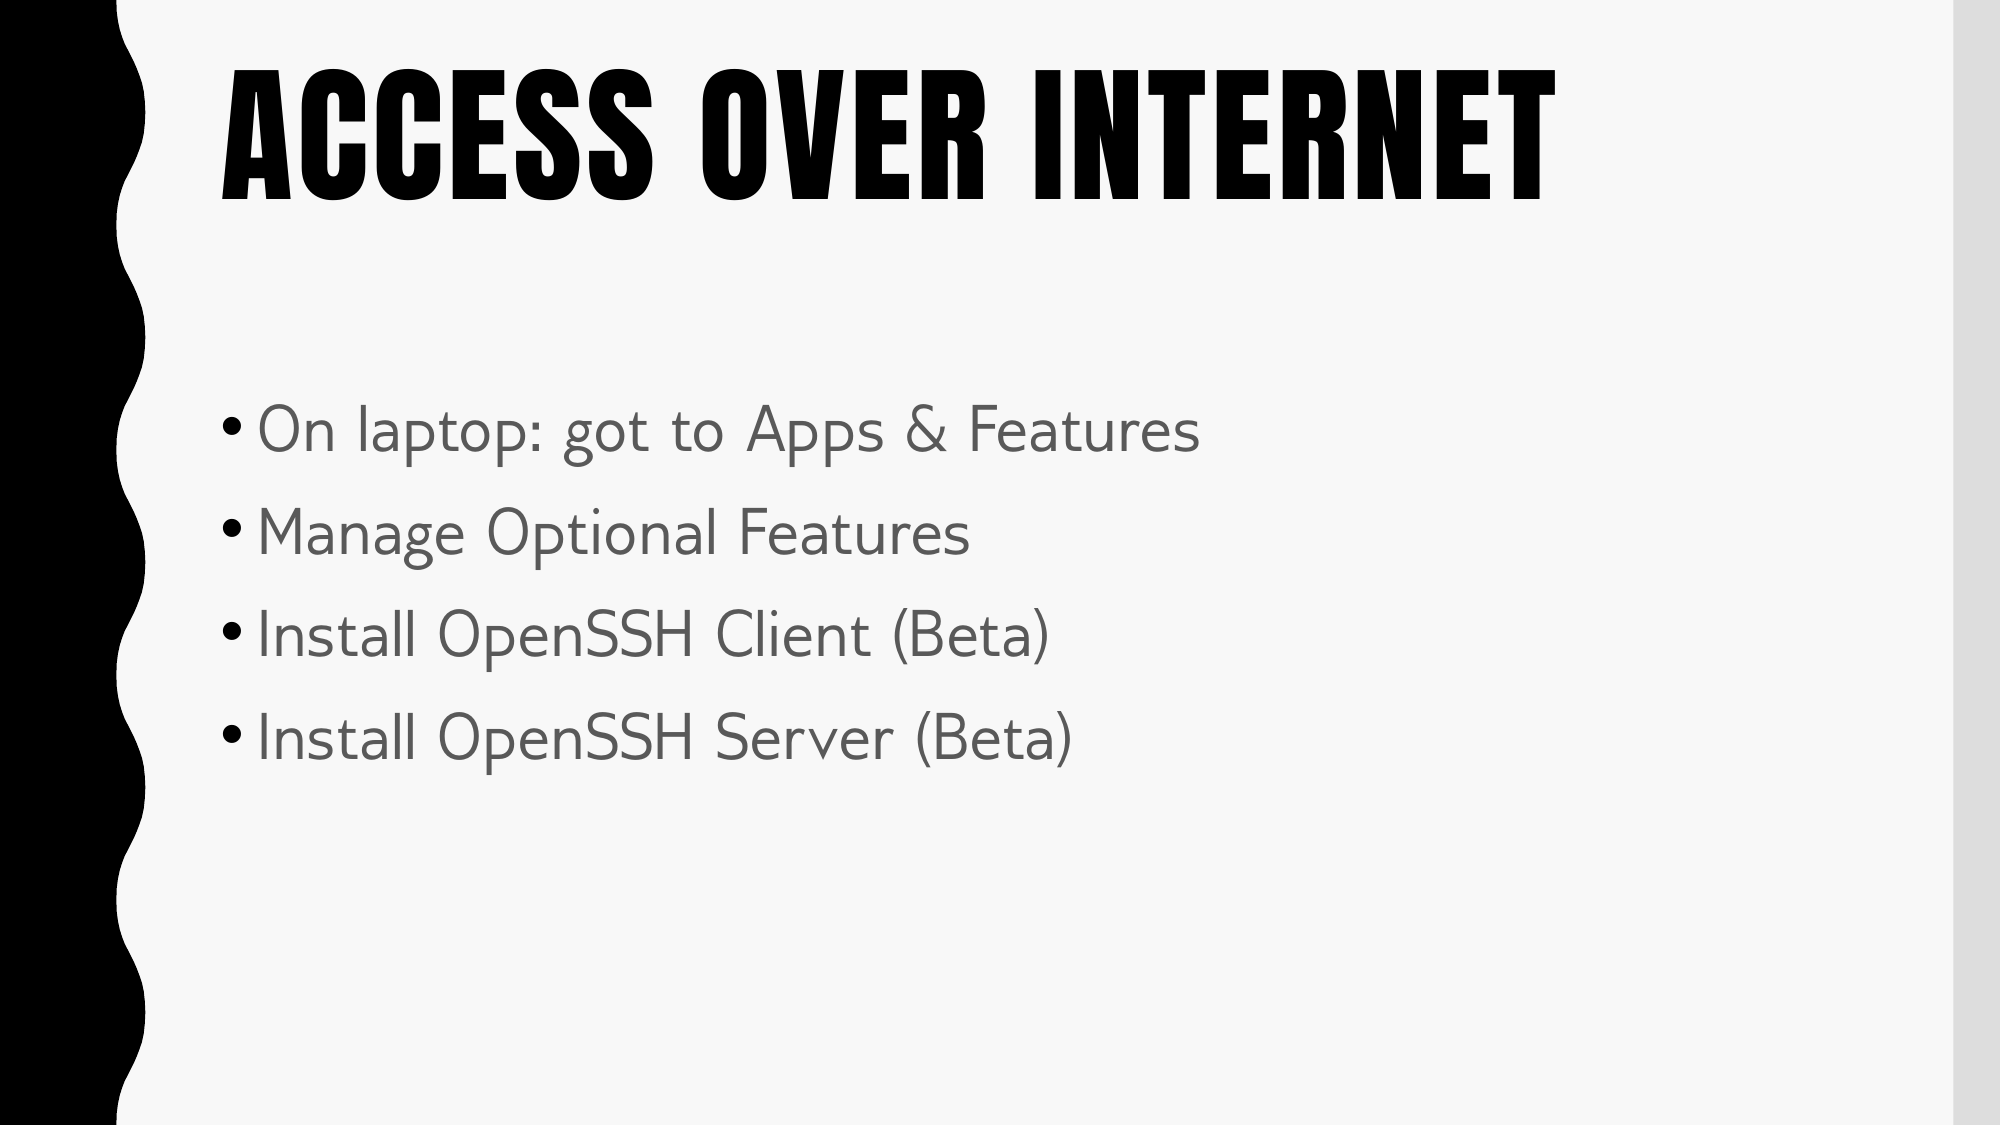

# ACCESS OVER INTERNET
On laptop: got to Apps & Features
Manage Optional Features
Install OpenSSH Client (Beta)
Install OpenSSH Server (Beta)